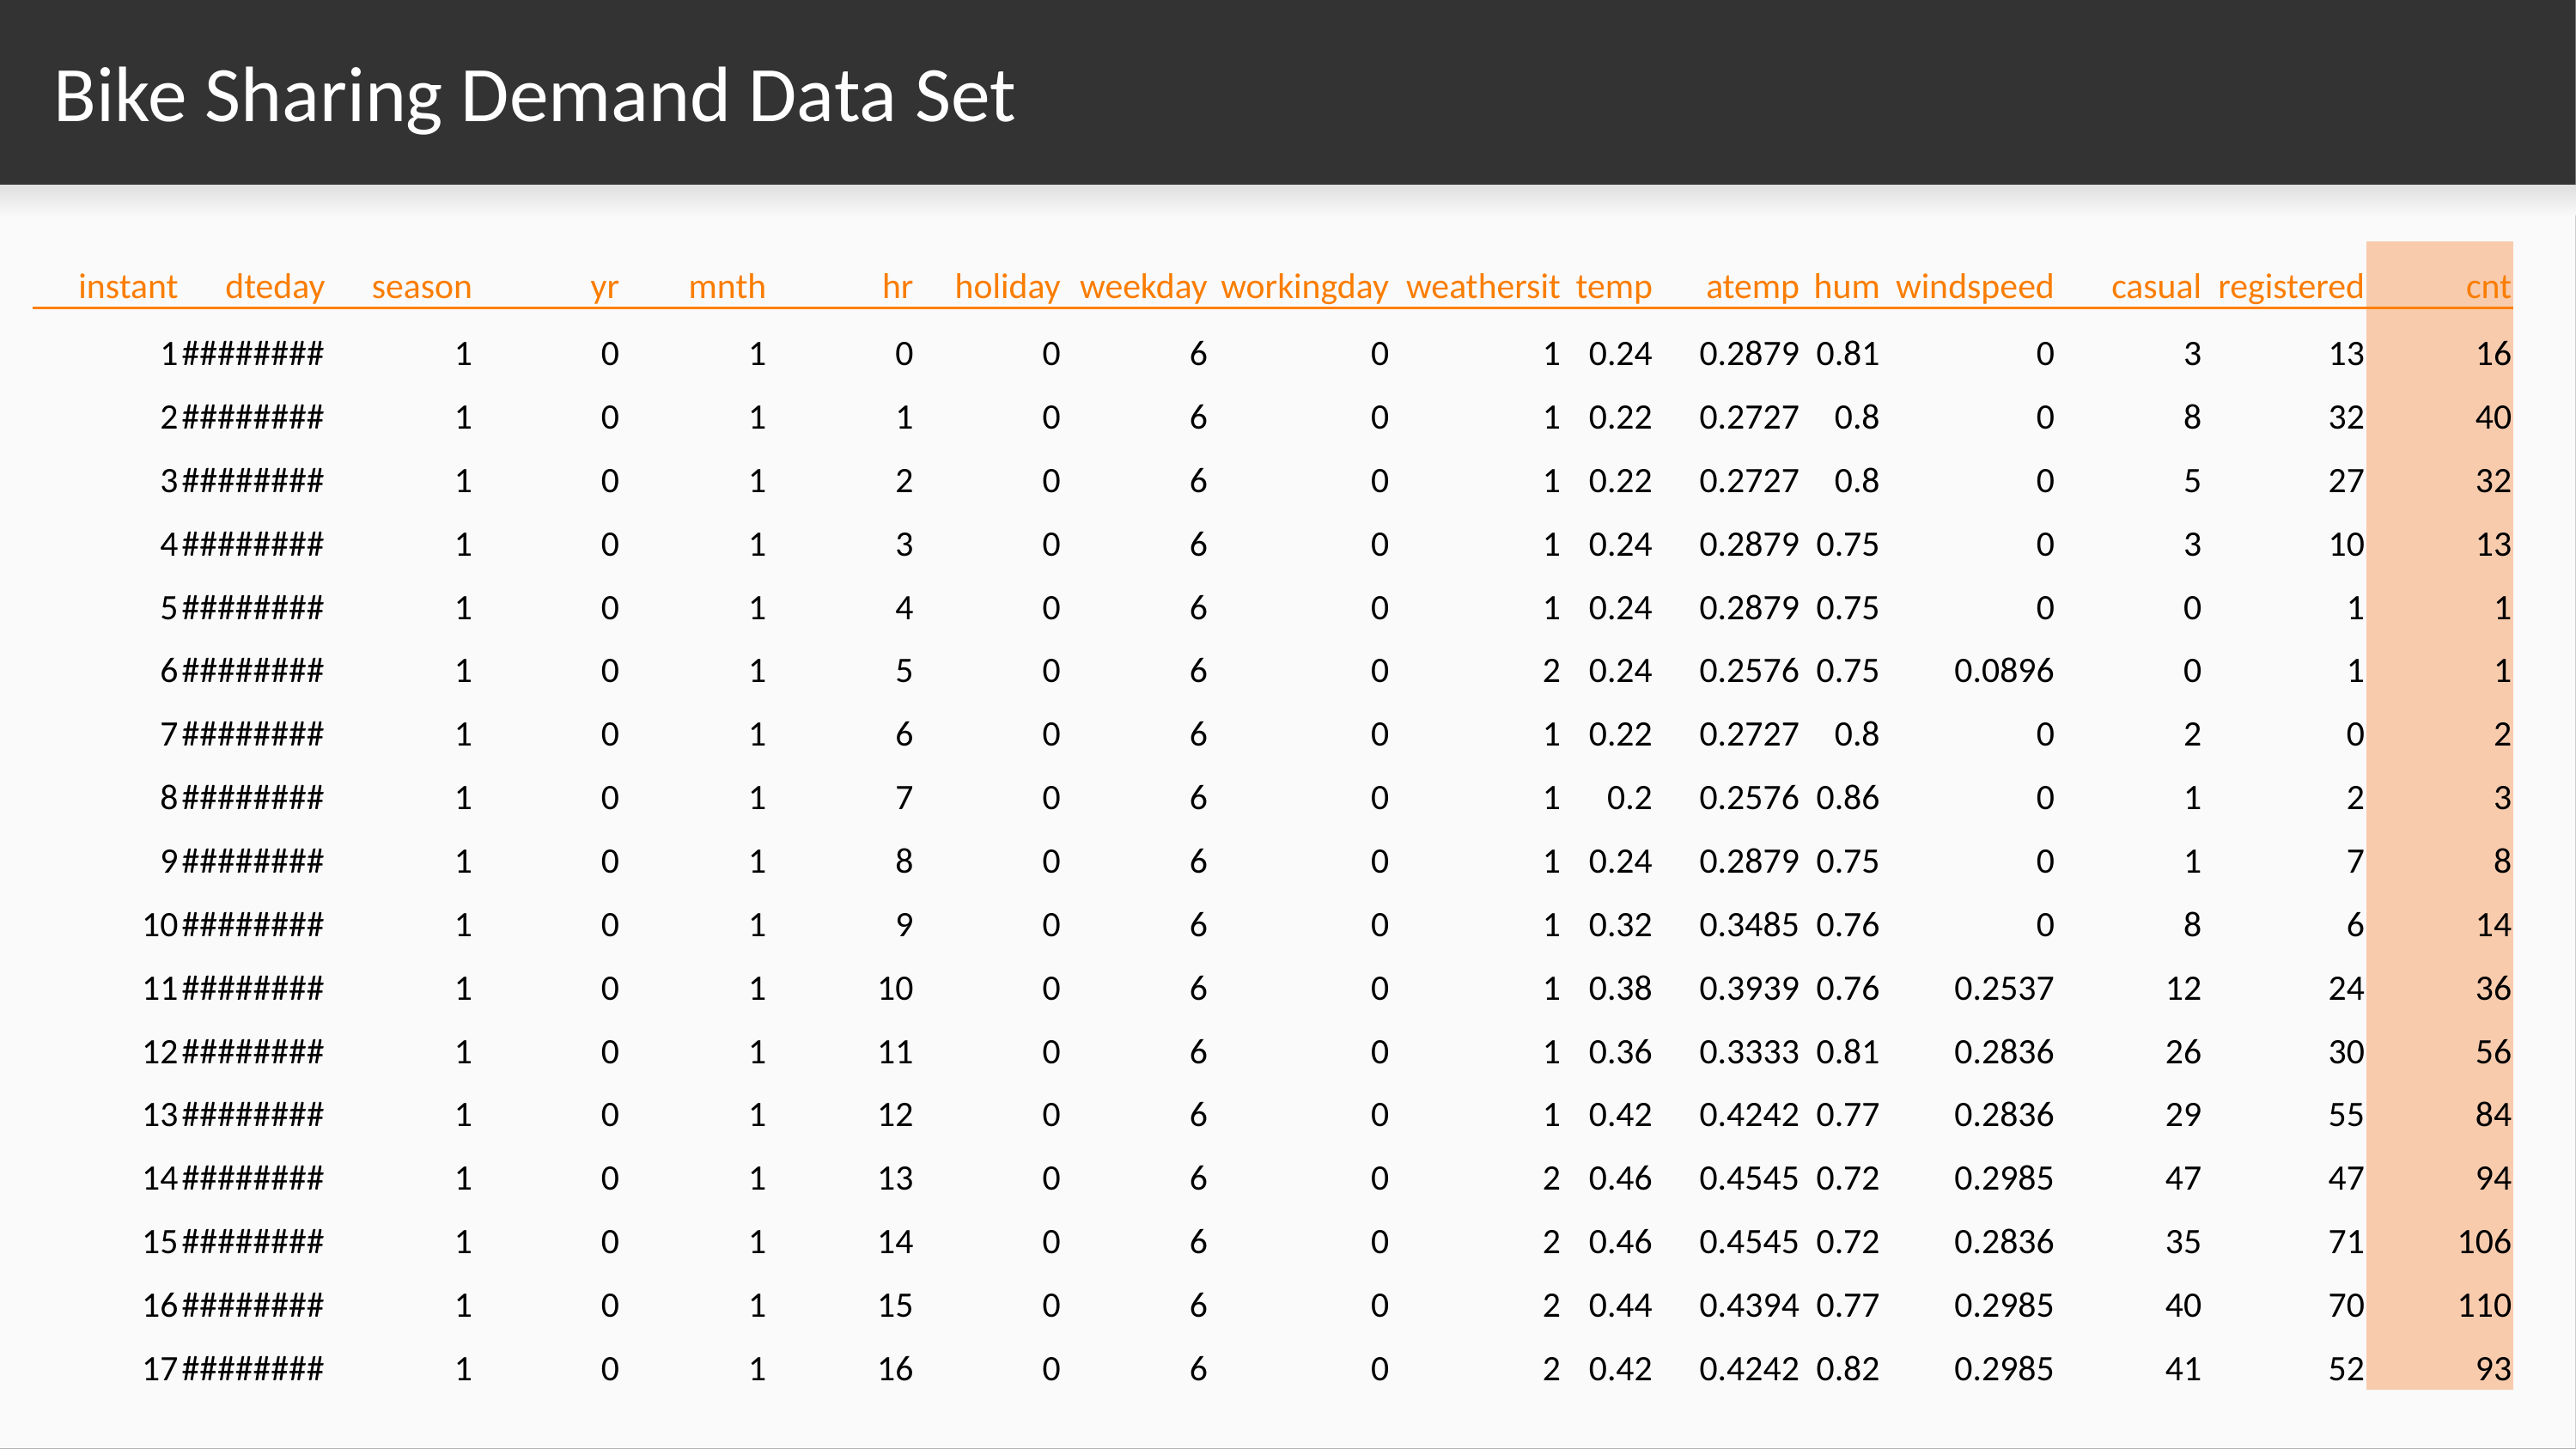

# Bike Sharing Demand Data Set
| instant | dteday | season | yr | mnth | hr | holiday | weekday | workingday | weathersit | temp | atemp | hum | windspeed | casual | registered | cnt |
| --- | --- | --- | --- | --- | --- | --- | --- | --- | --- | --- | --- | --- | --- | --- | --- | --- |
| 1 | ######## | 1 | 0 | 1 | 0 | 0 | 6 | 0 | 1 | 0.24 | 0.2879 | 0.81 | 0 | 3 | 13 | 16 |
| 2 | ######## | 1 | 0 | 1 | 1 | 0 | 6 | 0 | 1 | 0.22 | 0.2727 | 0.8 | 0 | 8 | 32 | 40 |
| 3 | ######## | 1 | 0 | 1 | 2 | 0 | 6 | 0 | 1 | 0.22 | 0.2727 | 0.8 | 0 | 5 | 27 | 32 |
| 4 | ######## | 1 | 0 | 1 | 3 | 0 | 6 | 0 | 1 | 0.24 | 0.2879 | 0.75 | 0 | 3 | 10 | 13 |
| 5 | ######## | 1 | 0 | 1 | 4 | 0 | 6 | 0 | 1 | 0.24 | 0.2879 | 0.75 | 0 | 0 | 1 | 1 |
| 6 | ######## | 1 | 0 | 1 | 5 | 0 | 6 | 0 | 2 | 0.24 | 0.2576 | 0.75 | 0.0896 | 0 | 1 | 1 |
| 7 | ######## | 1 | 0 | 1 | 6 | 0 | 6 | 0 | 1 | 0.22 | 0.2727 | 0.8 | 0 | 2 | 0 | 2 |
| 8 | ######## | 1 | 0 | 1 | 7 | 0 | 6 | 0 | 1 | 0.2 | 0.2576 | 0.86 | 0 | 1 | 2 | 3 |
| 9 | ######## | 1 | 0 | 1 | 8 | 0 | 6 | 0 | 1 | 0.24 | 0.2879 | 0.75 | 0 | 1 | 7 | 8 |
| 10 | ######## | 1 | 0 | 1 | 9 | 0 | 6 | 0 | 1 | 0.32 | 0.3485 | 0.76 | 0 | 8 | 6 | 14 |
| 11 | ######## | 1 | 0 | 1 | 10 | 0 | 6 | 0 | 1 | 0.38 | 0.3939 | 0.76 | 0.2537 | 12 | 24 | 36 |
| 12 | ######## | 1 | 0 | 1 | 11 | 0 | 6 | 0 | 1 | 0.36 | 0.3333 | 0.81 | 0.2836 | 26 | 30 | 56 |
| 13 | ######## | 1 | 0 | 1 | 12 | 0 | 6 | 0 | 1 | 0.42 | 0.4242 | 0.77 | 0.2836 | 29 | 55 | 84 |
| 14 | ######## | 1 | 0 | 1 | 13 | 0 | 6 | 0 | 2 | 0.46 | 0.4545 | 0.72 | 0.2985 | 47 | 47 | 94 |
| 15 | ######## | 1 | 0 | 1 | 14 | 0 | 6 | 0 | 2 | 0.46 | 0.4545 | 0.72 | 0.2836 | 35 | 71 | 106 |
| 16 | ######## | 1 | 0 | 1 | 15 | 0 | 6 | 0 | 2 | 0.44 | 0.4394 | 0.77 | 0.2985 | 40 | 70 | 110 |
| 17 | ######## | 1 | 0 | 1 | 16 | 0 | 6 | 0 | 2 | 0.42 | 0.4242 | 0.82 | 0.2985 | 41 | 52 | 93 |